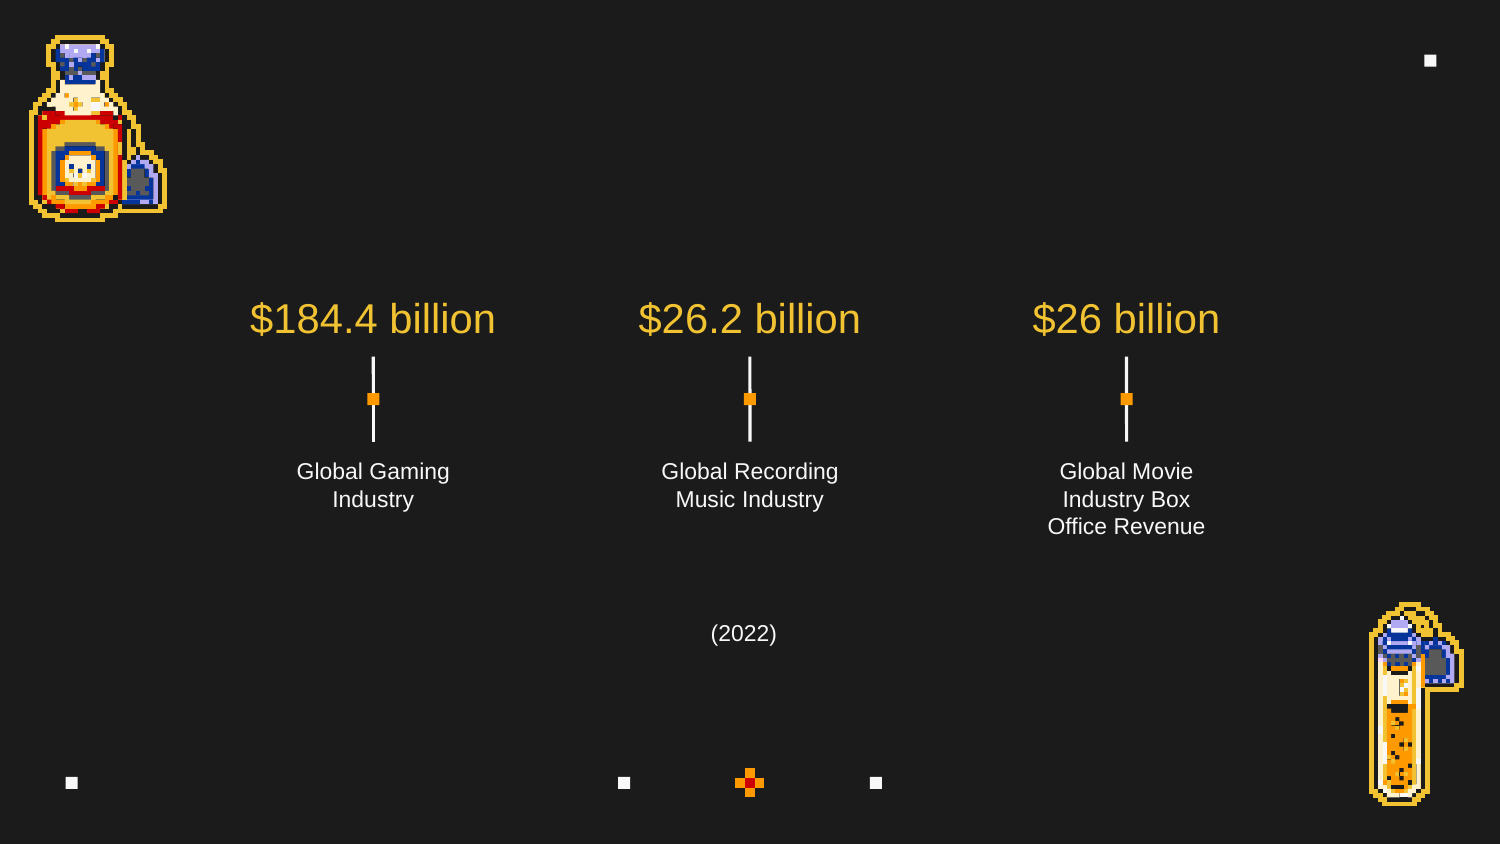

$26 billion
$26.2 billion
$184.4 billion

Global Movie Industry Box Office Revenue
Global Recording Music Industry
Global Gaming Industry
(2022)